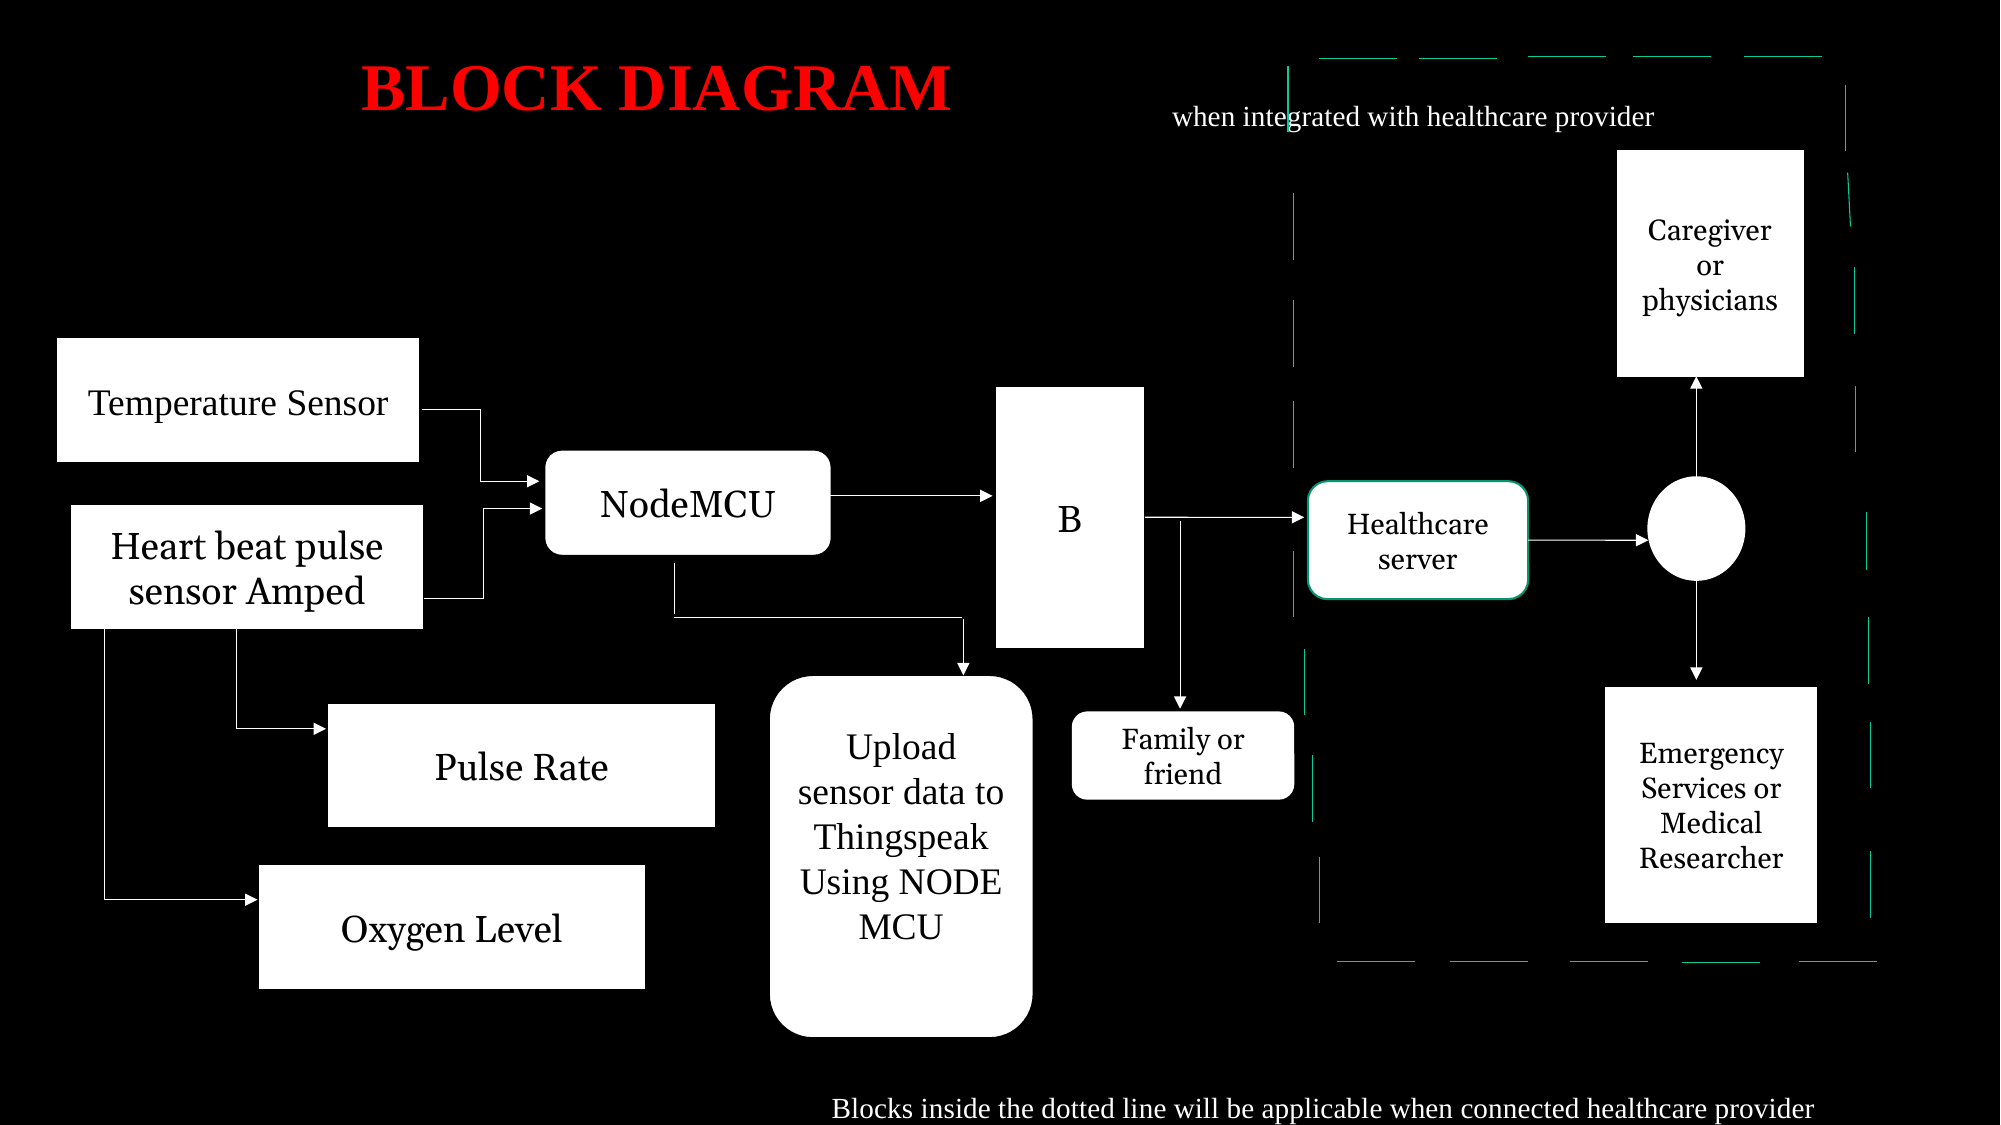

when integrated with healthcare provider

                                                                                                            Blocks inside the dotted line will be applicable when connected healthcare provider
# BLOCK DIAGRAM
Caregiver or physicians
Temperature Sensor
B
NodeMCU

Healthcare server
Heart beat pulse sensor Amped
Upload sensor data to Thingspeak Using NODE MCU

Emergency Services or Medical Researcher
Pulse Rate
Family or friend
Oxygen Level